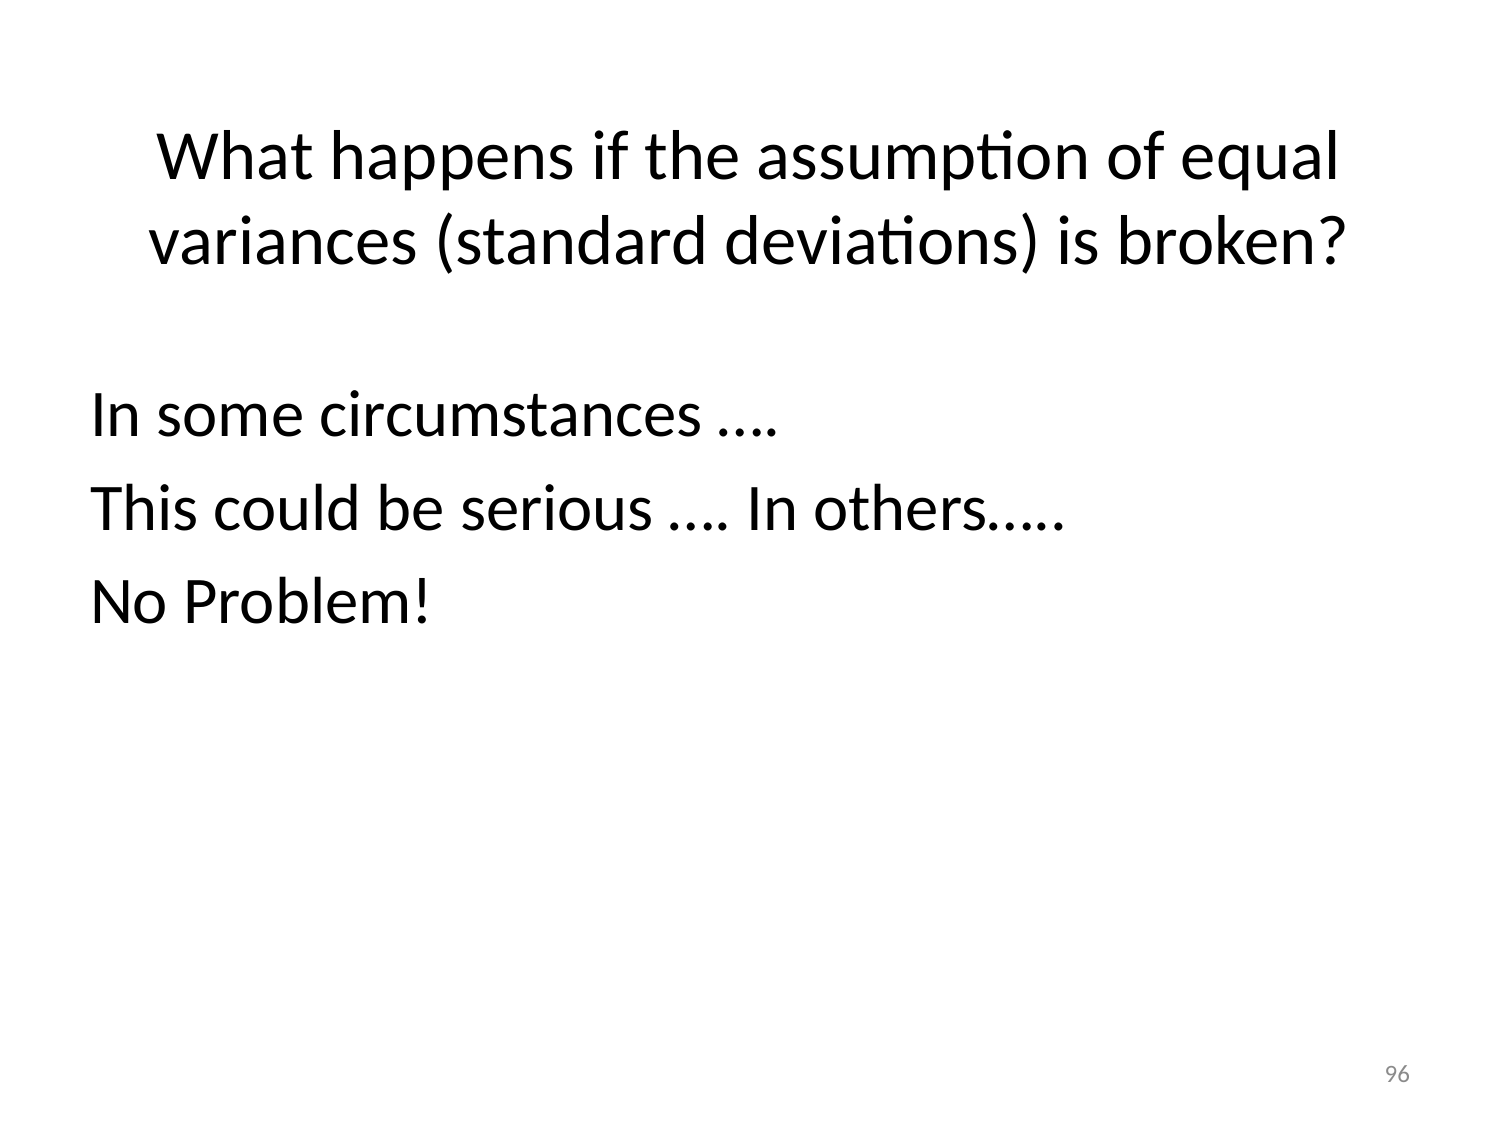

# What happens if the assumption of equal variances (standard deviations) is broken?
In some circumstances ….
This could be serious …. In others…..
No Problem!
96